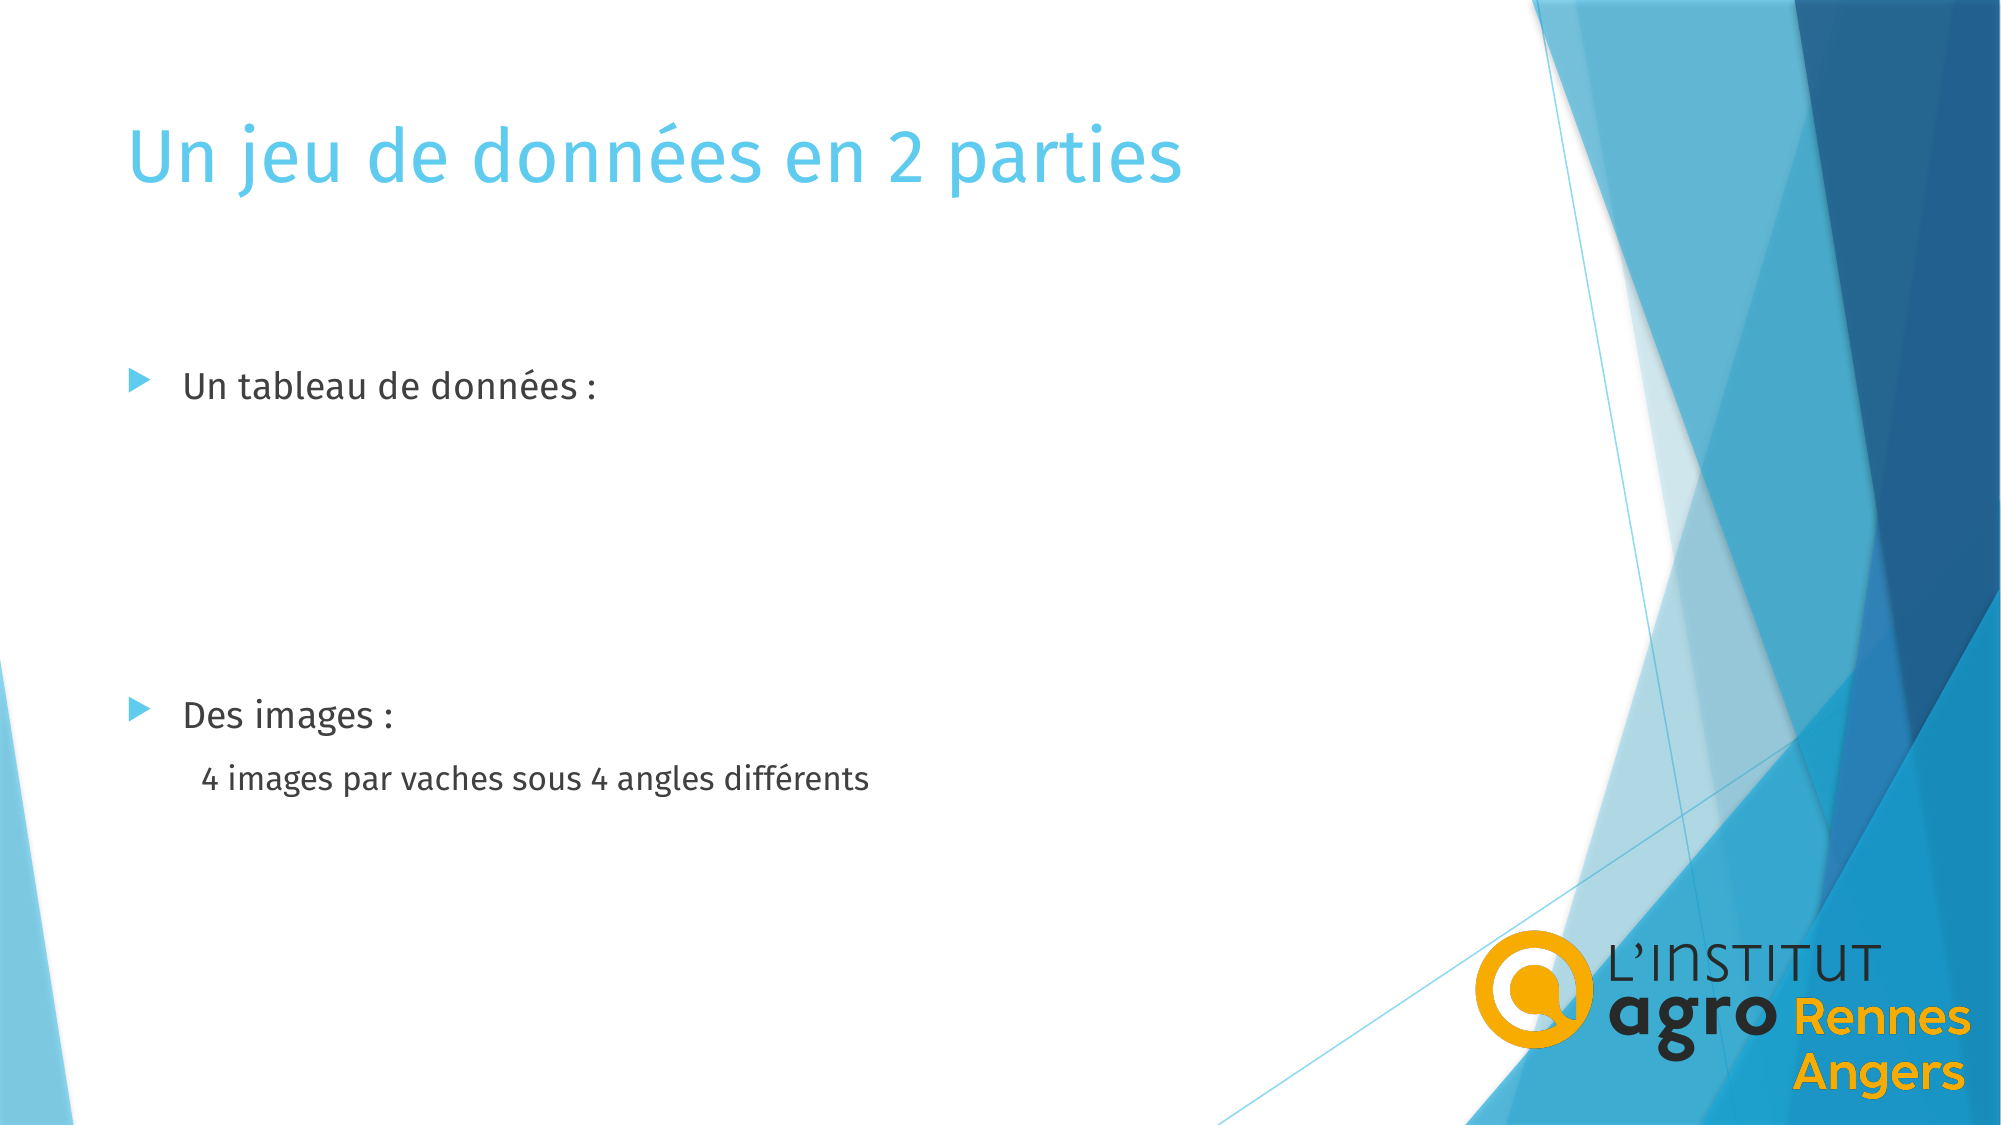

# Un jeu de données en 2 parties
Un tableau de données :

Des images :
4 images par vaches sous 4 angles différents